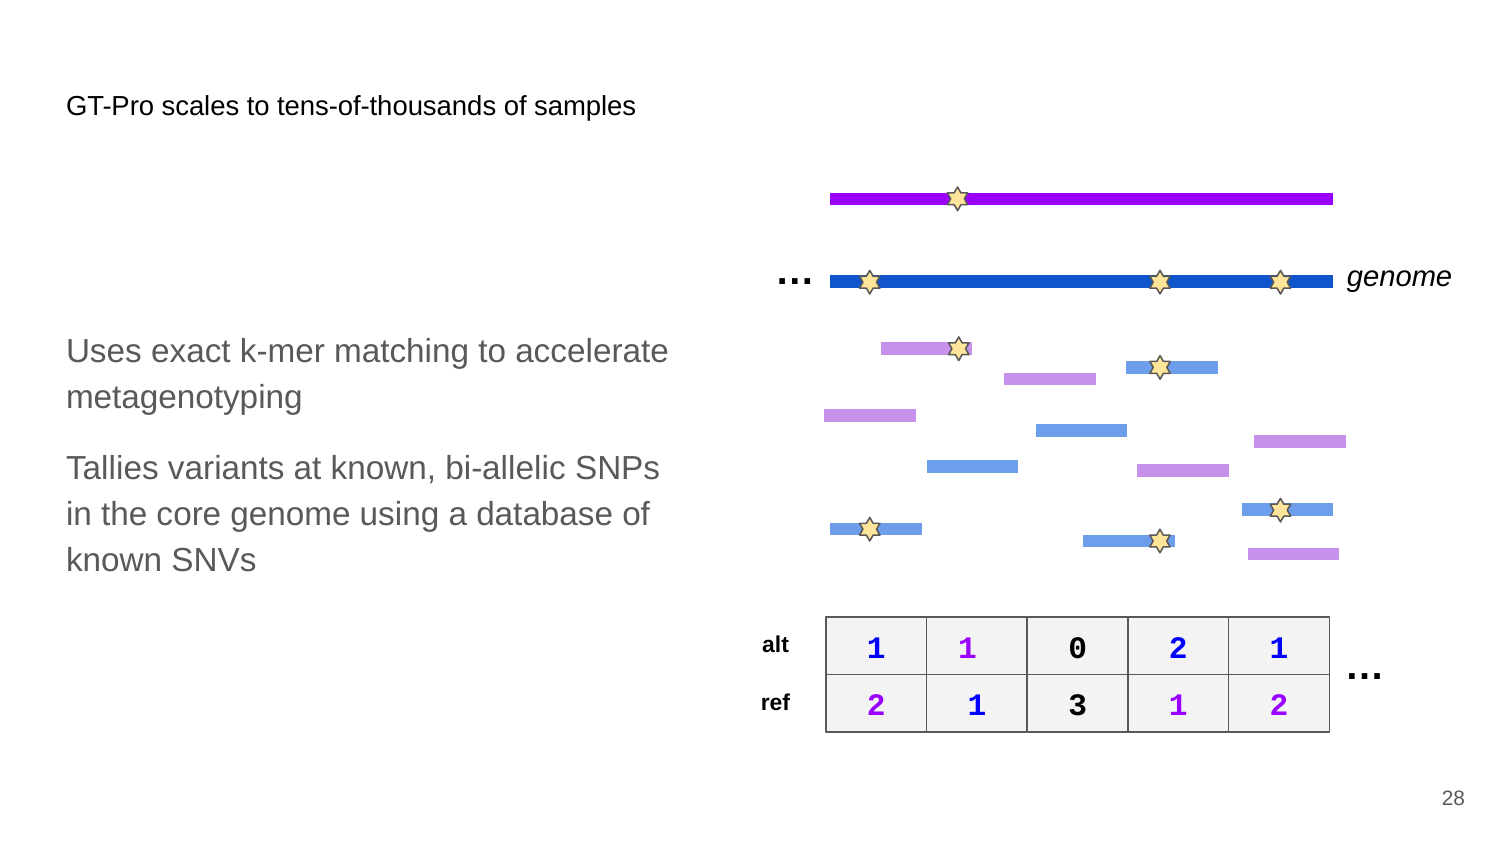

# GT-Pro scales to tens-of-thousands of samples

…
genome

Uses exact k-mer matching to accelerate metagenotyping
Tallies variants at known, bi-allelic SNPs in the core genome using a database of known SNVs

alt
1
1
0
2
1
2
1
3
1
2
…
ref
28